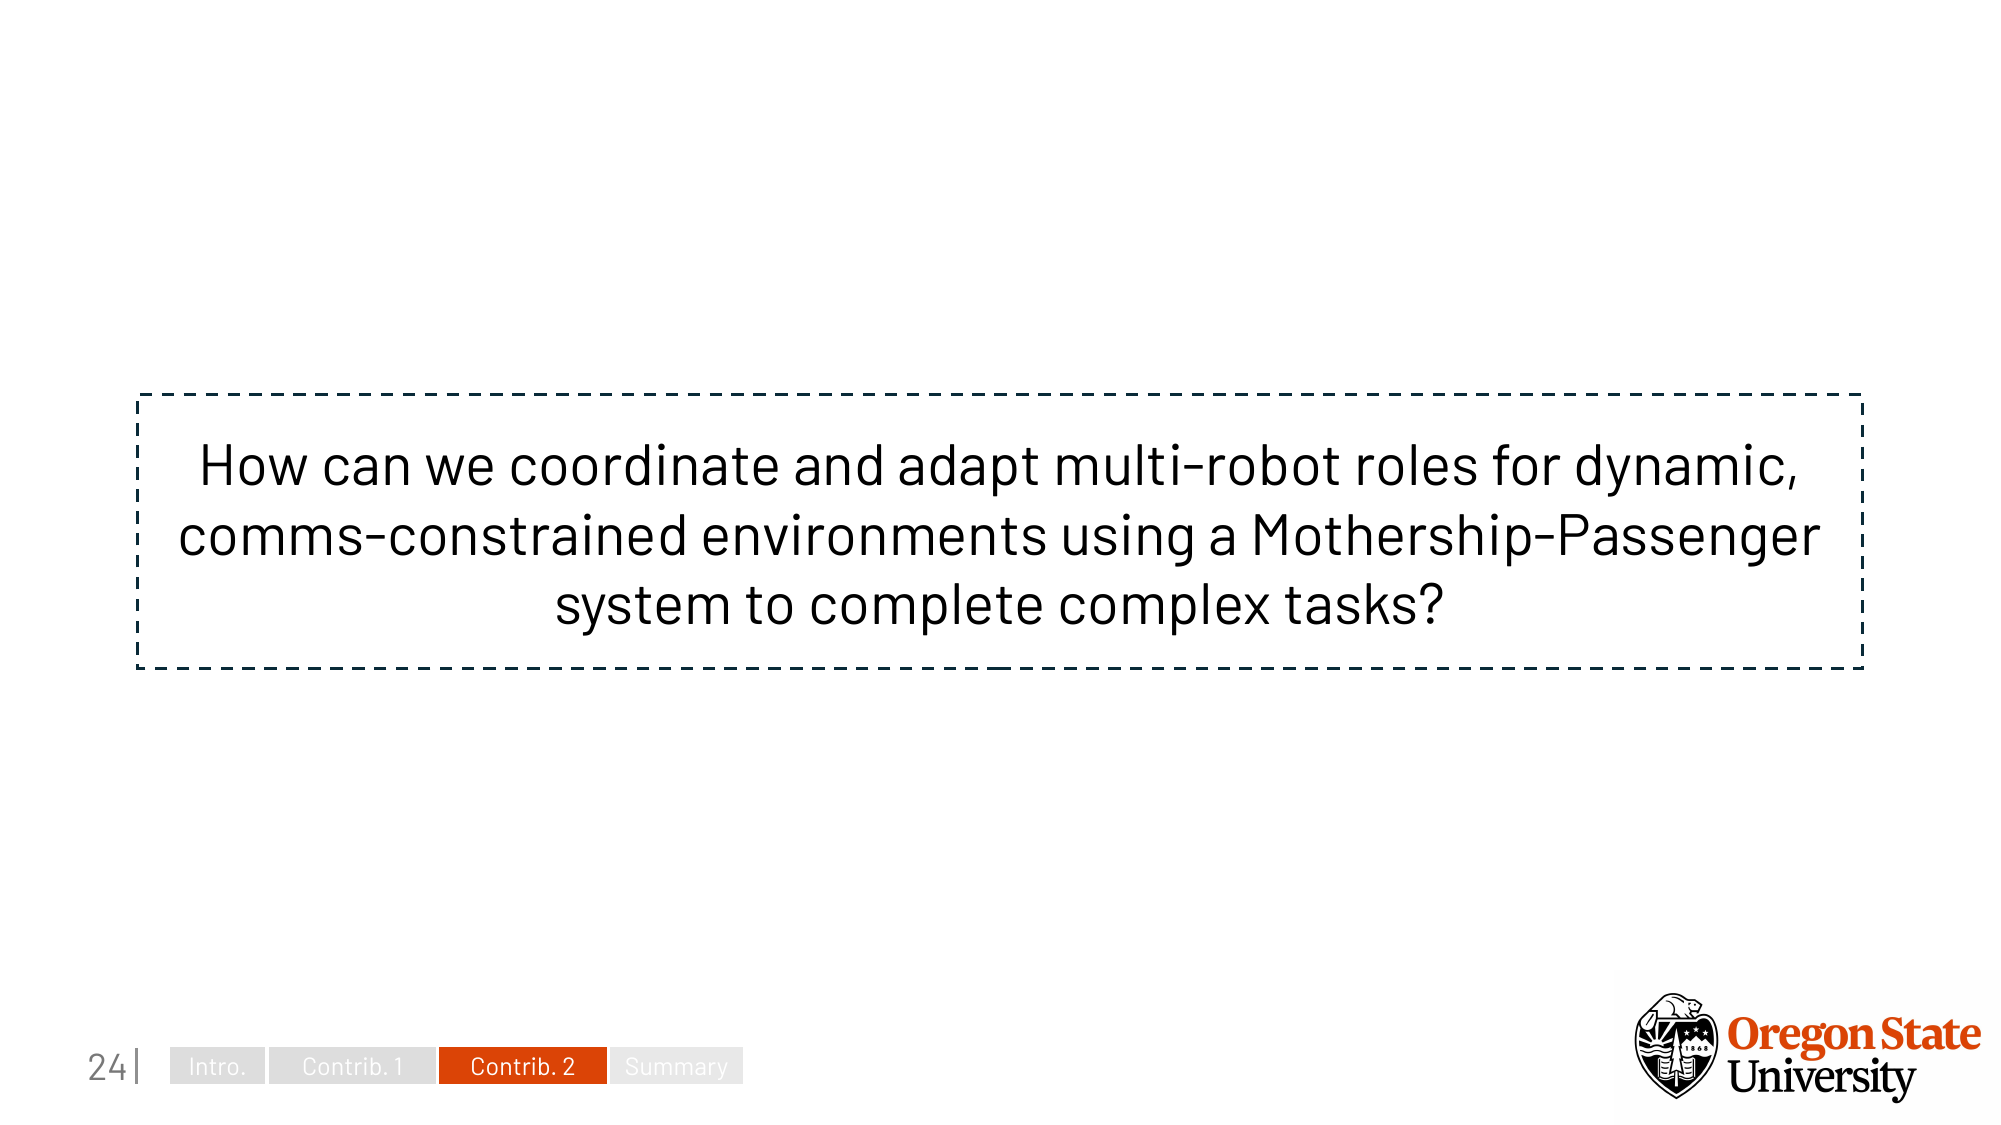

How can we coordinate and adapt multi-robot roles for dynamic, comms-constrained environments using a Mothership-Passenger system to complete complex tasks?
24
Intro.
Contrib. 1
Contrib. 2
Summary